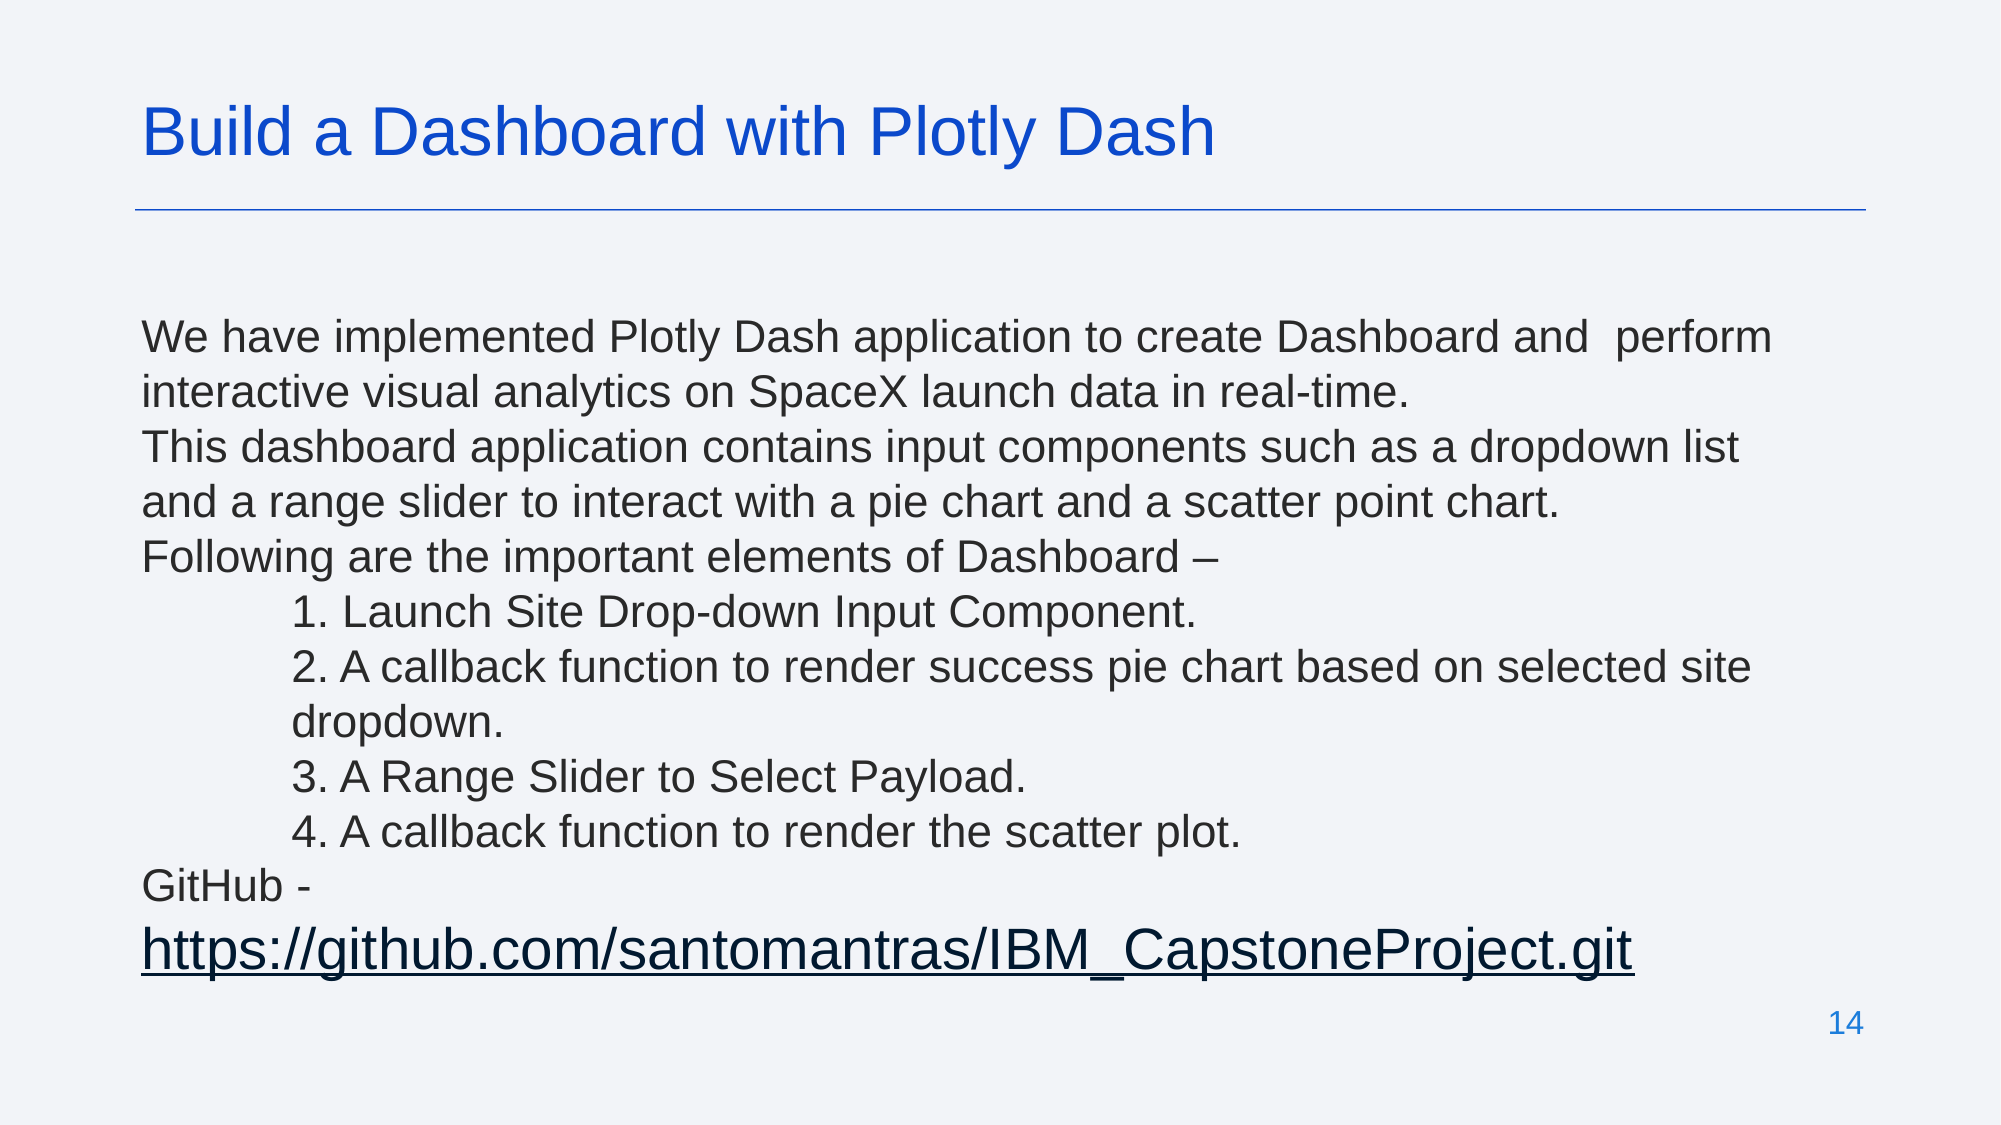

Build a Dashboard with Plotly Dash
We have implemented Plotly Dash application to create Dashboard and  perform interactive visual analytics on SpaceX launch data in real-time.
This dashboard application contains input components such as a dropdown list and a range slider to interact with a pie chart and a scatter point chart.
Following are the important elements of Dashboard –
	1. Launch Site Drop-down Input Component.
	2. A callback function to render success pie chart based on selected site 	    	dropdown.
	3. A Range Slider to Select Payload.
	4. A callback function to render the scatter plot.
GitHub - https://github.com/santomantras/IBM_CapstoneProject.git
14